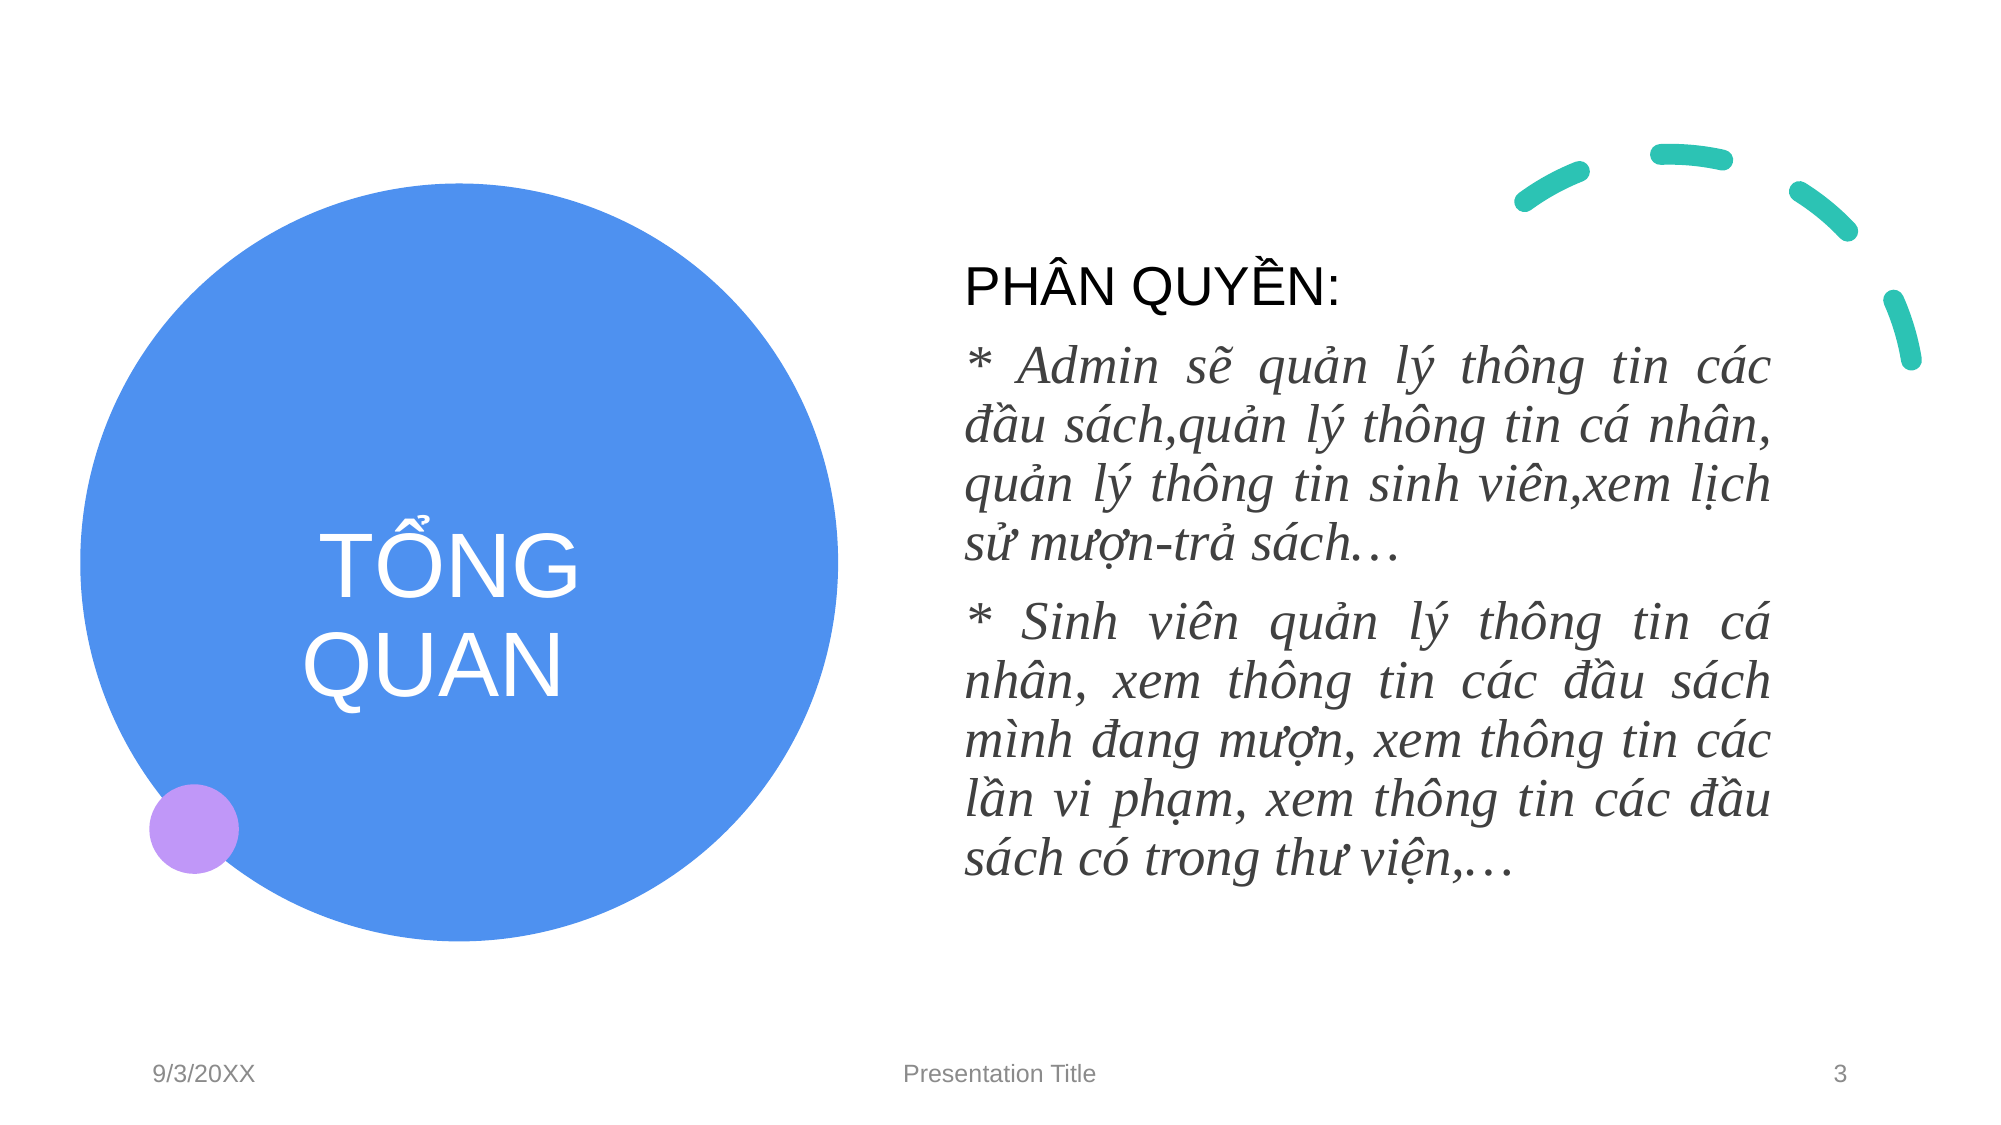

PHÂN QUYỀN:
* Admin sẽ quản lý thông tin các đầu sách,quản lý thông tin cá nhân, quản lý thông tin sinh viên,xem lịch sử mượn-trả sách…
* Sinh viên quản lý thông tin cá nhân, xem thông tin các đầu sách mình đang mượn, xem thông tin các lần vi phạm, xem thông tin các đầu sách có trong thư viện,…

# TỔNG QUAN
9/3/20XX
Presentation Title
3